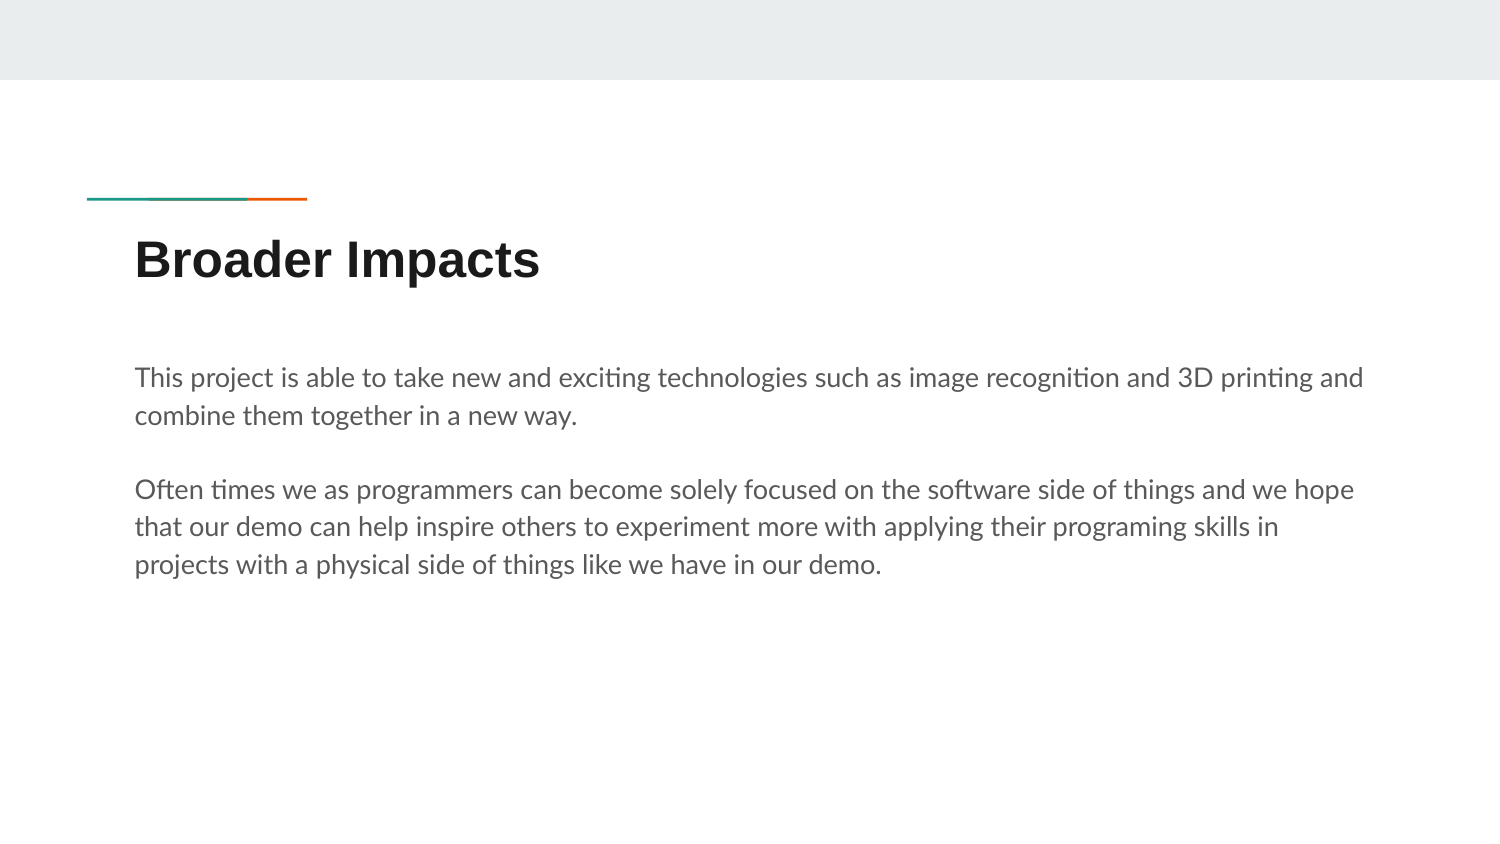

# Broader Impacts
This project is able to take new and exciting technologies such as image recognition and 3D printing and combine them together in a new way.
Often times we as programmers can become solely focused on the software side of things and we hope that our demo can help inspire others to experiment more with applying their programing skills in projects with a physical side of things like we have in our demo.